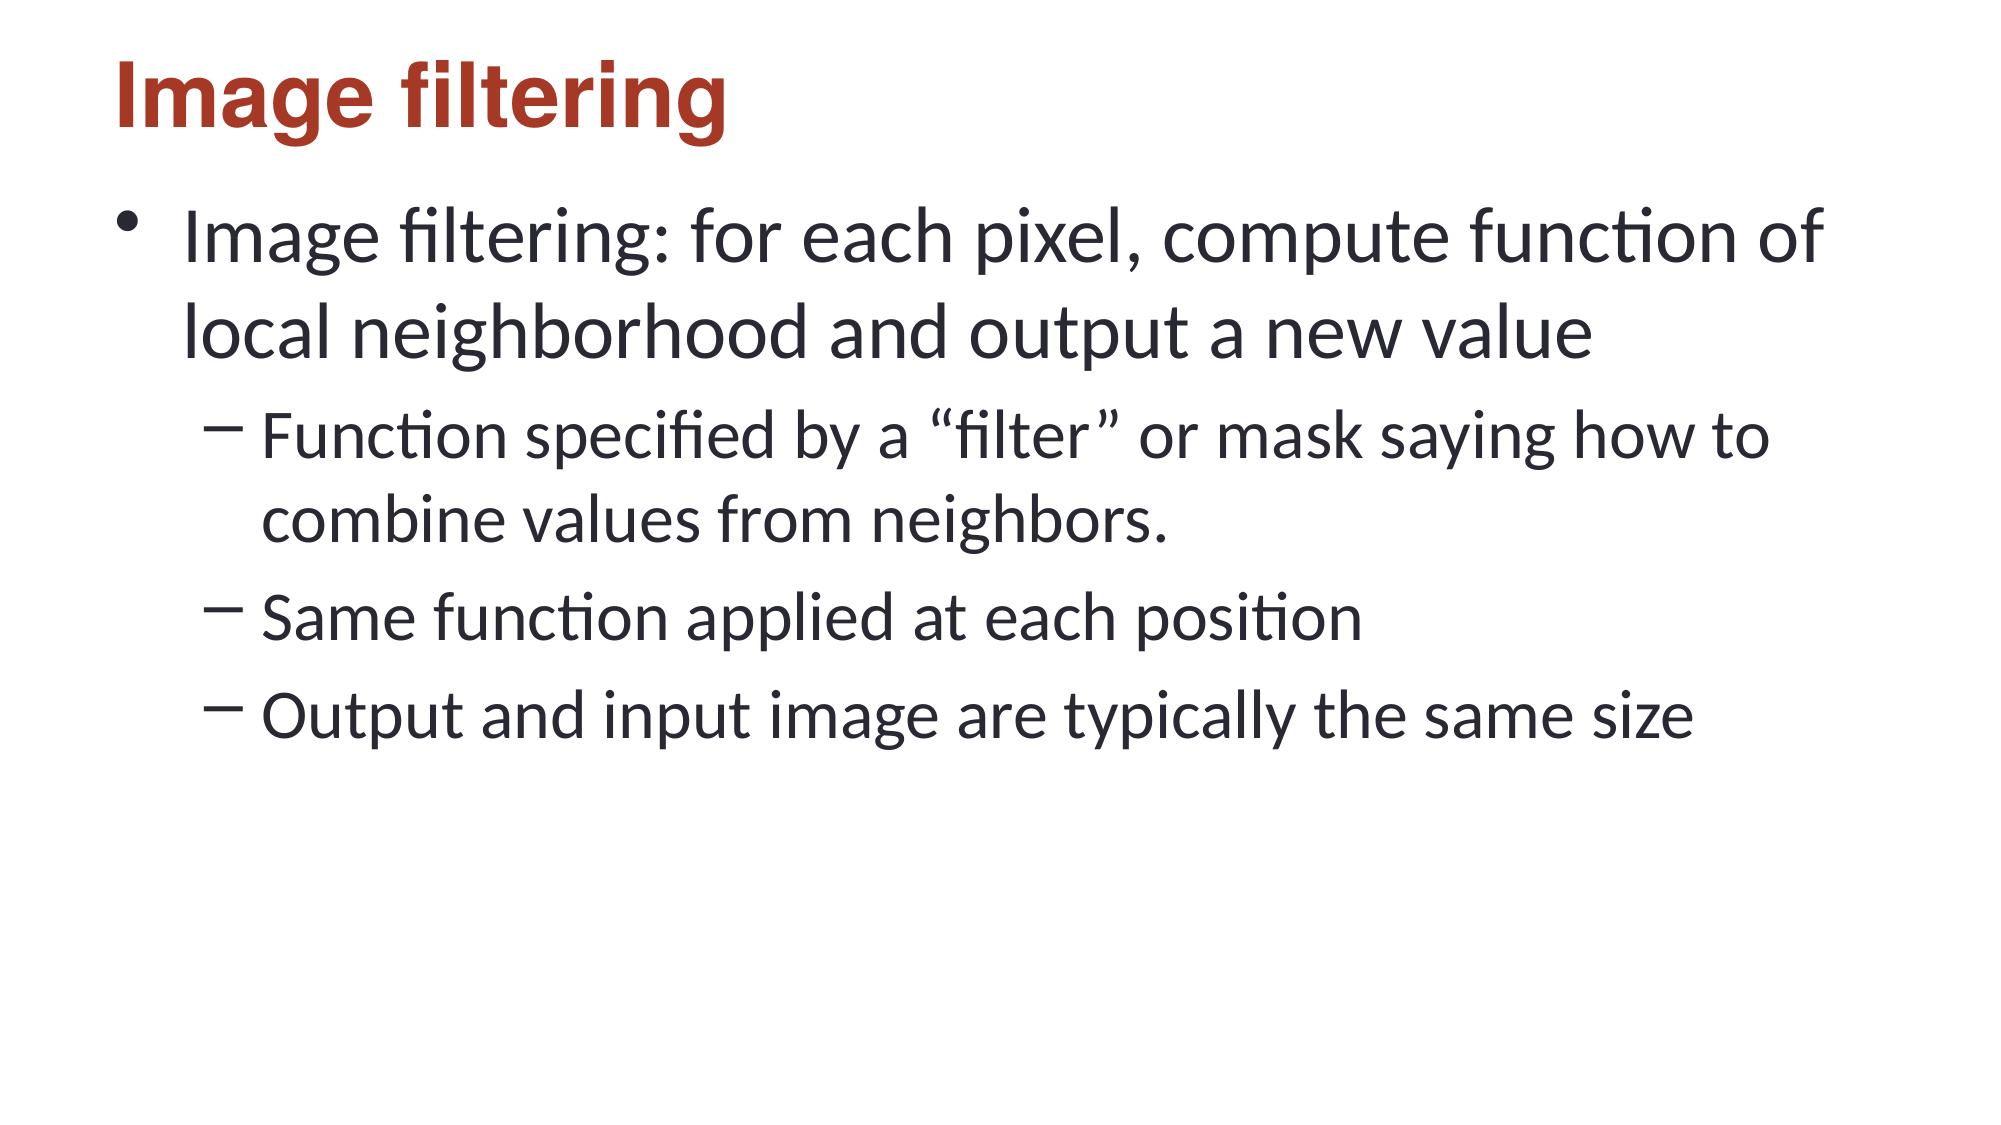

# Image filtering
Image filtering: for each pixel, compute function of local neighborhood and output a new value
Function specified by a “filter” or mask saying how to combine values from neighbors.
Same function applied at each position
Output and input image are typically the same size

Adapted from Derek Hoiem